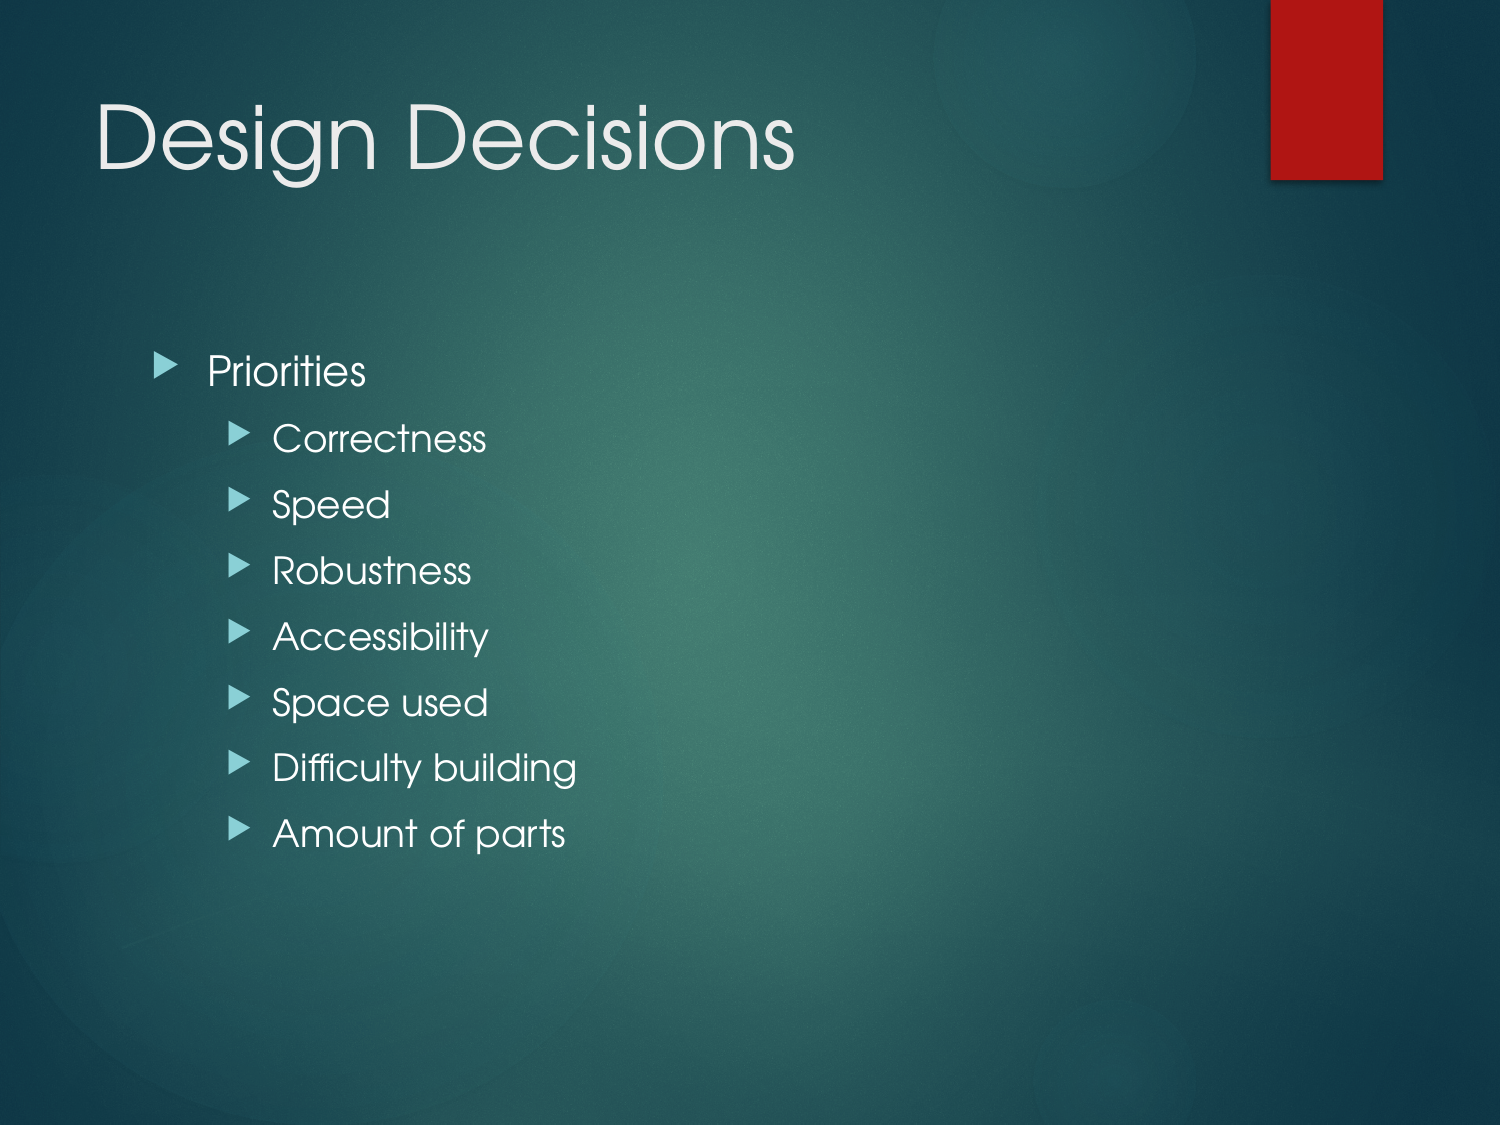

# Design Decisions
Priorities
Correctness
Speed
Robustness
Accessibility
Space used
Difficulty building
Amount of parts